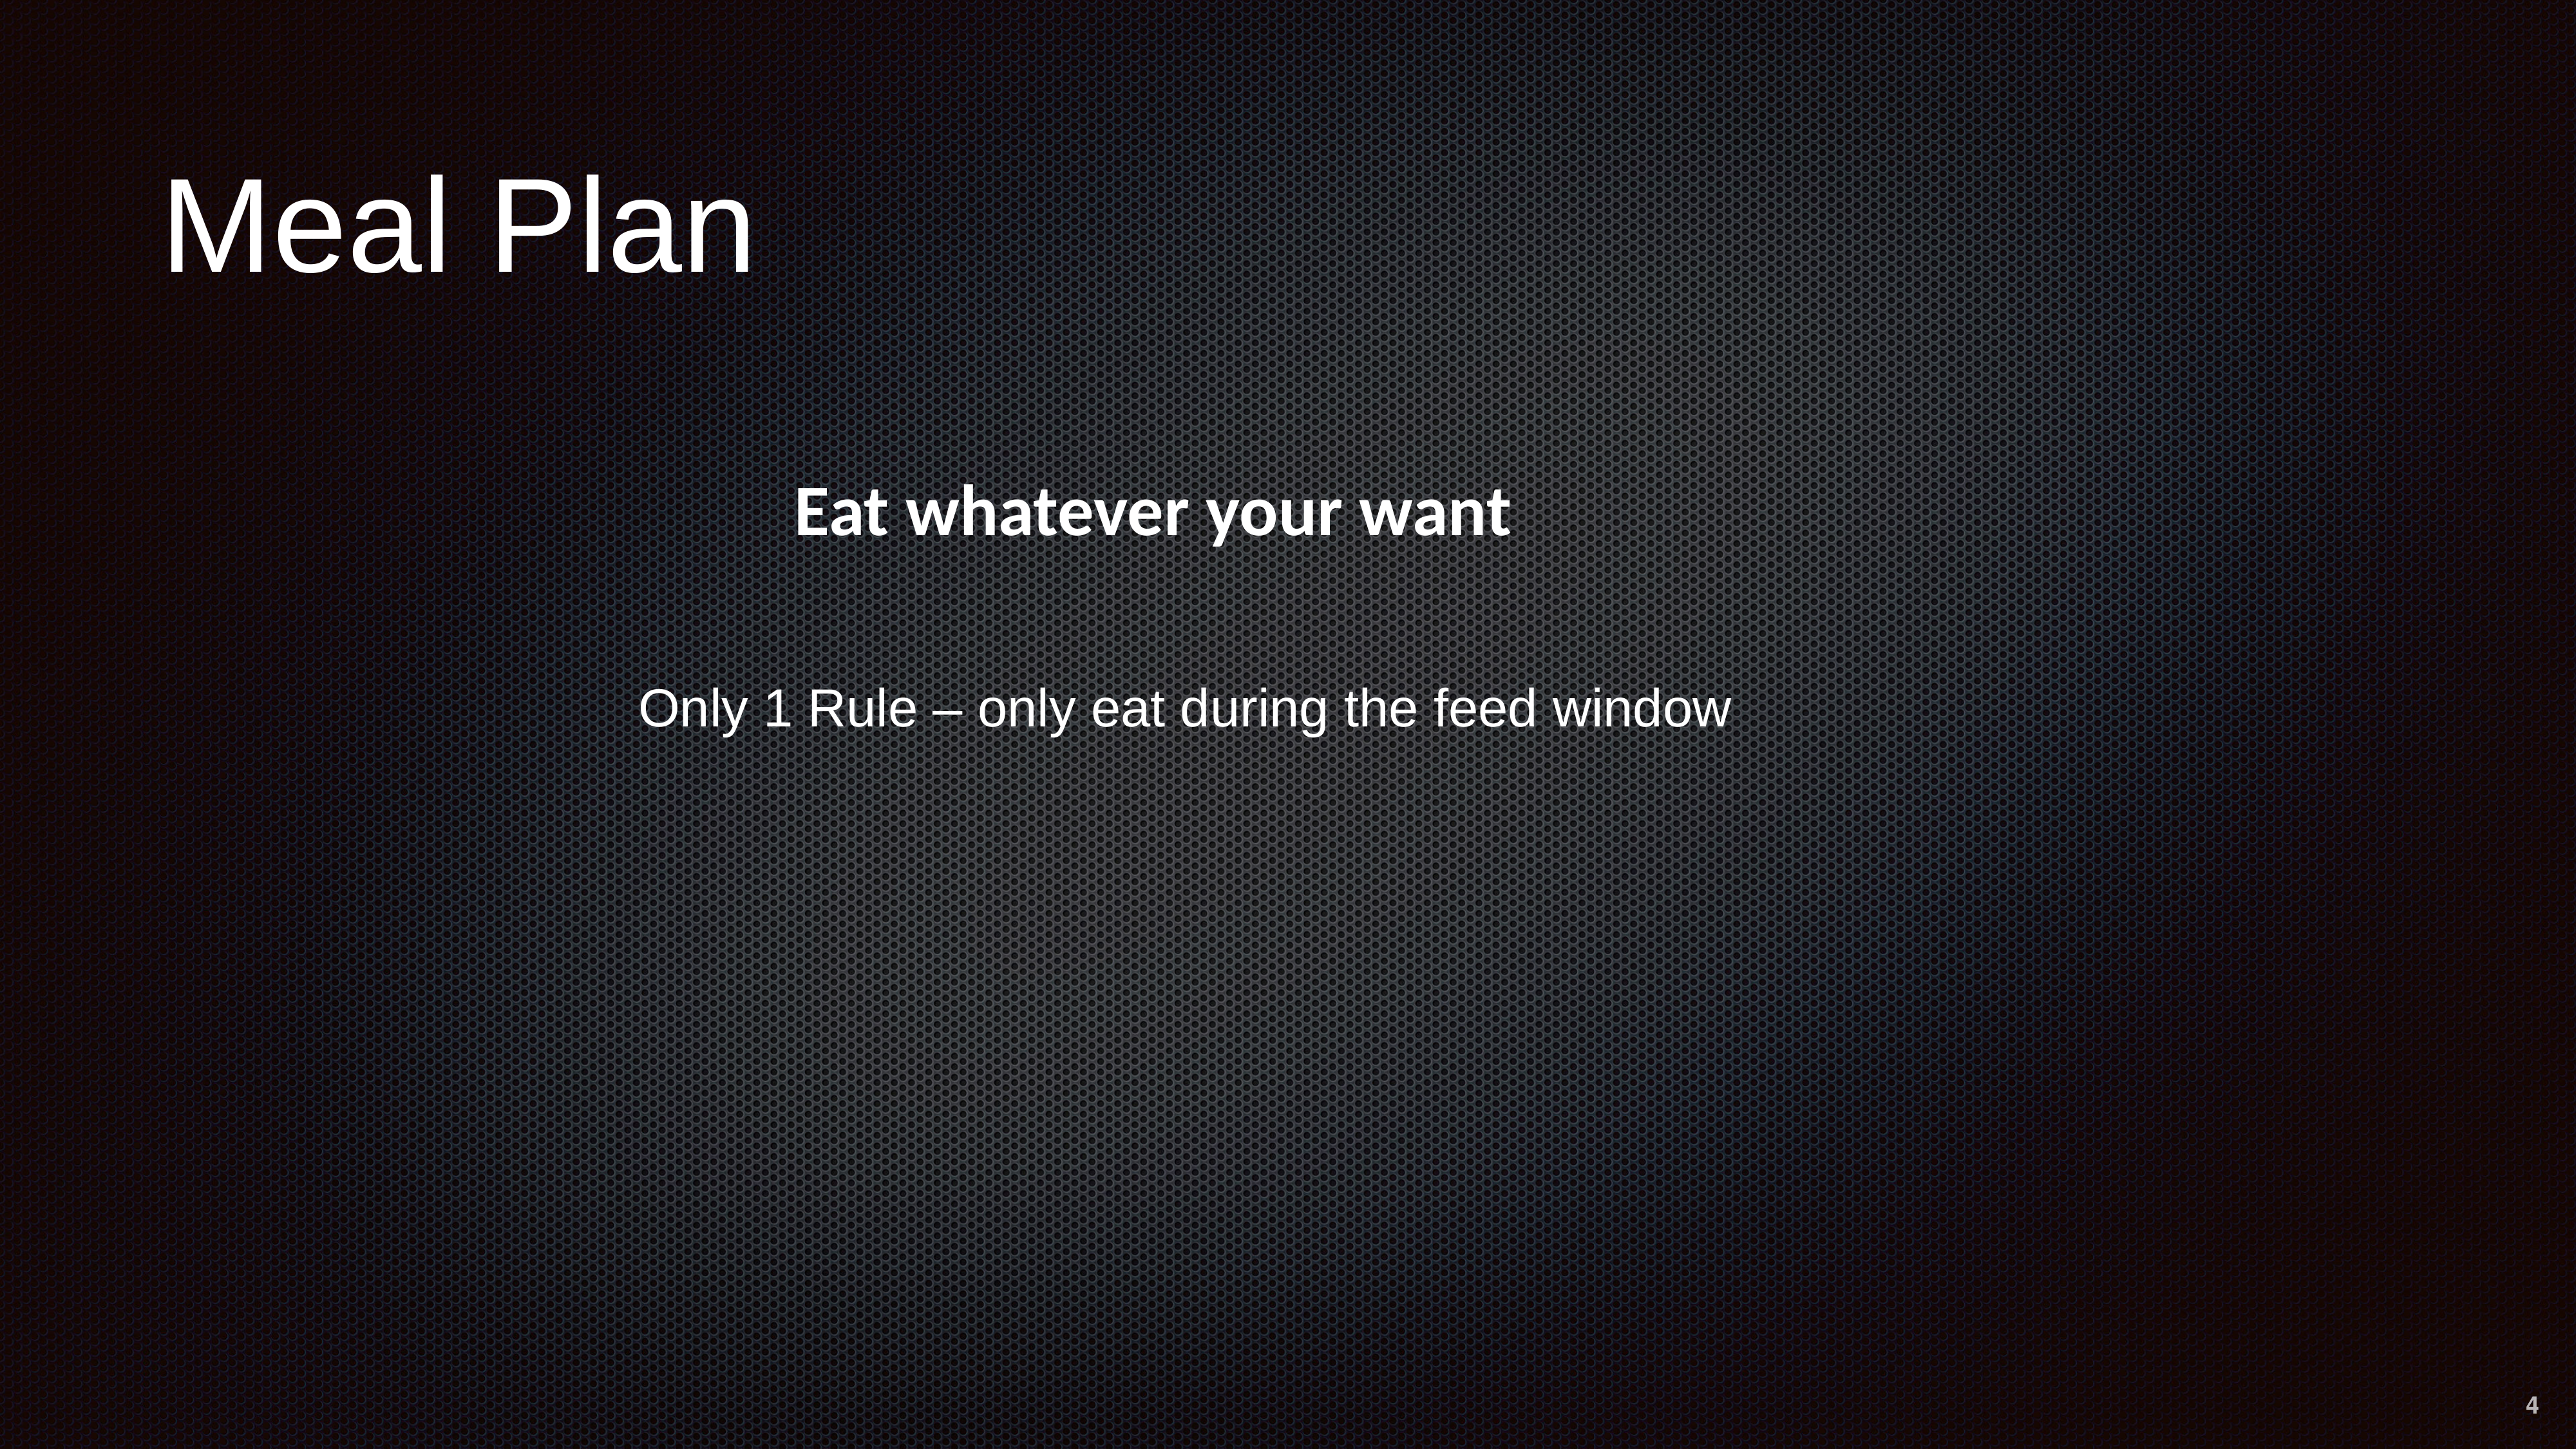

# Meal Plan
Eat whatever your want

Only 1 Rule – only eat during the feed window
4